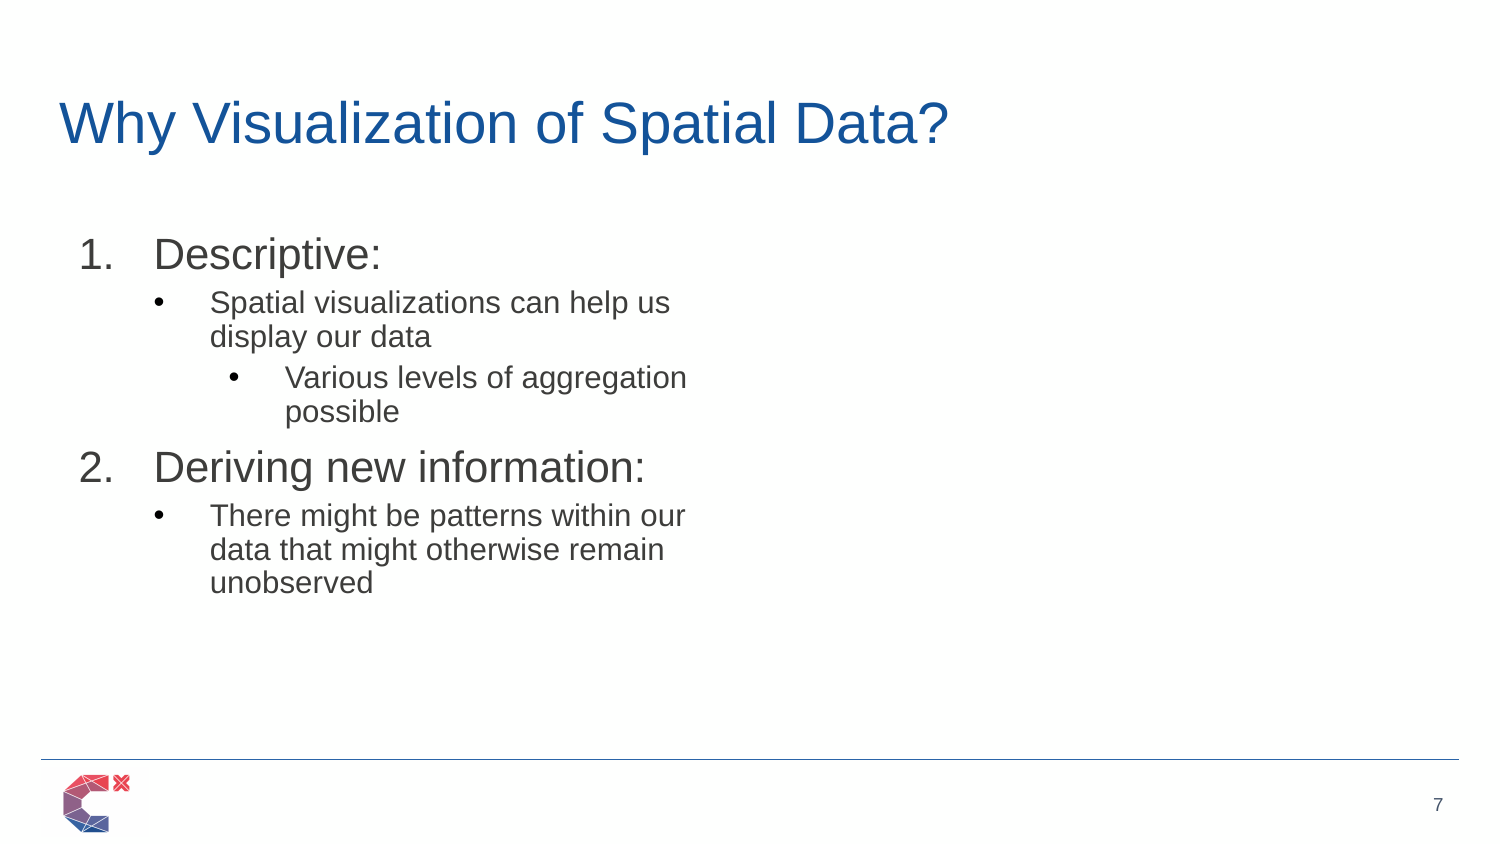

# Why Visualization of Spatial Data?
Descriptive:
Spatial visualizations can help us display our data
Various levels of aggregation possible
Deriving new information:
There might be patterns within our data that might otherwise remain unobserved